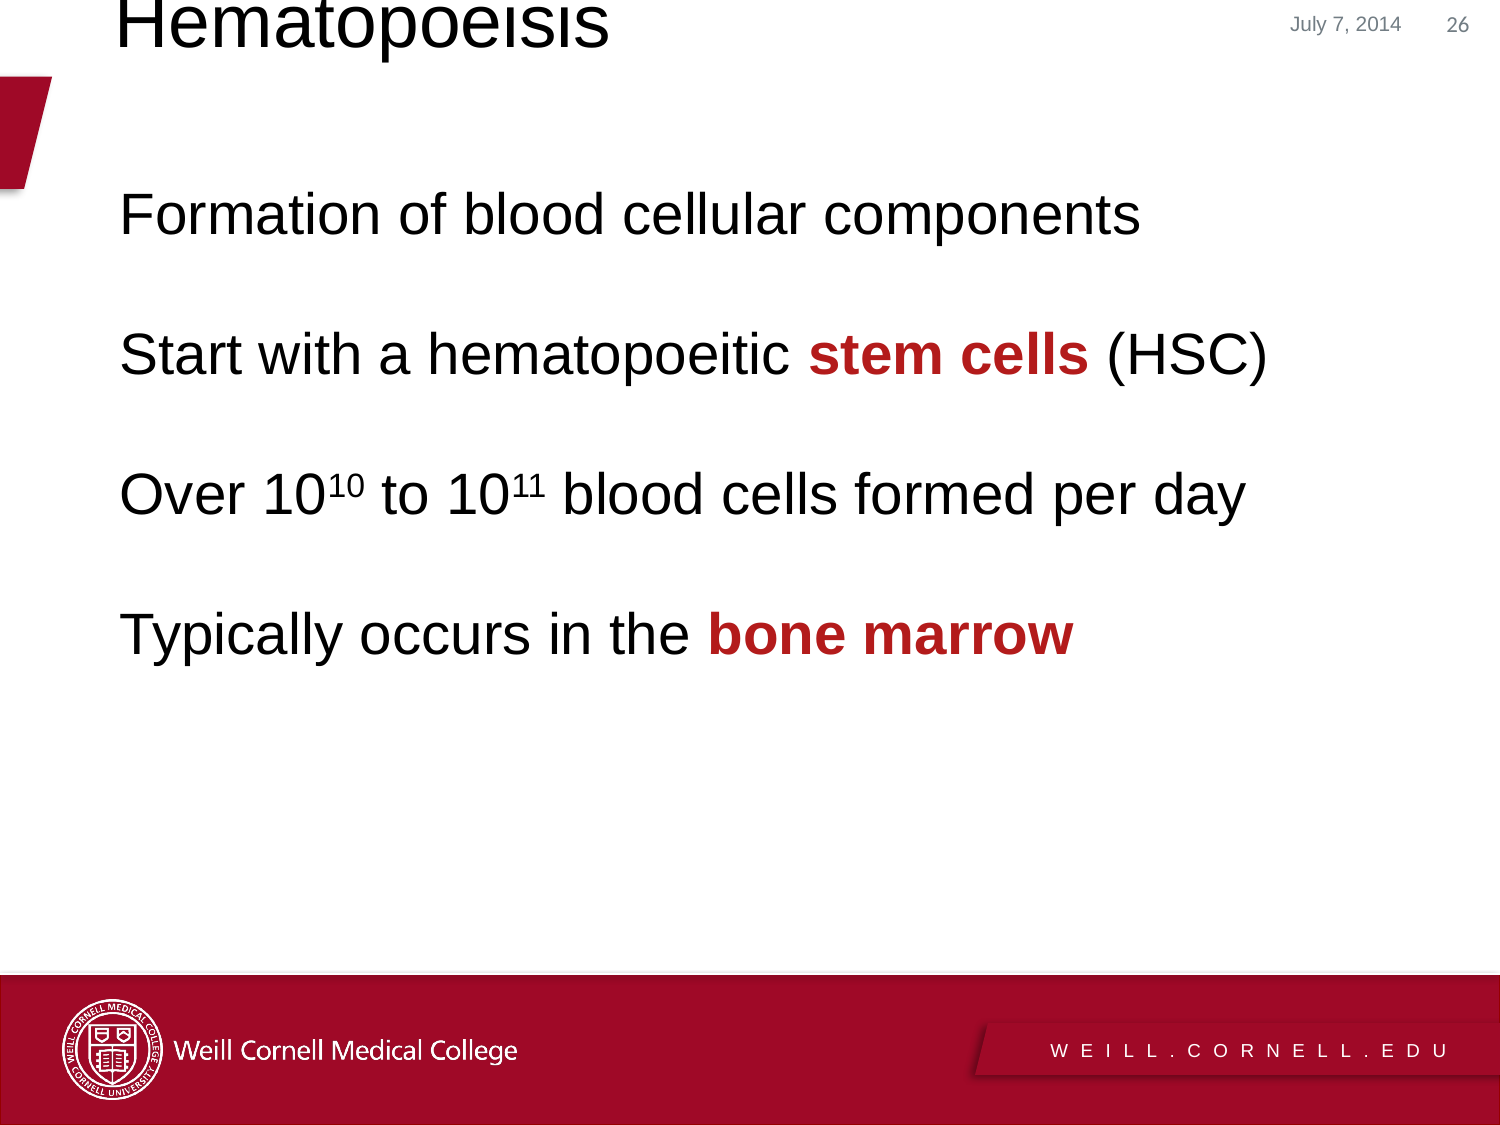

July 7, 2014
26
Hematopoeisis

Formation of blood cellular components

Start with a hematopoeitic stem cells (HSC)

Over 1010 to 1011 blood cells formed per day

Typically occurs in the bone marrow